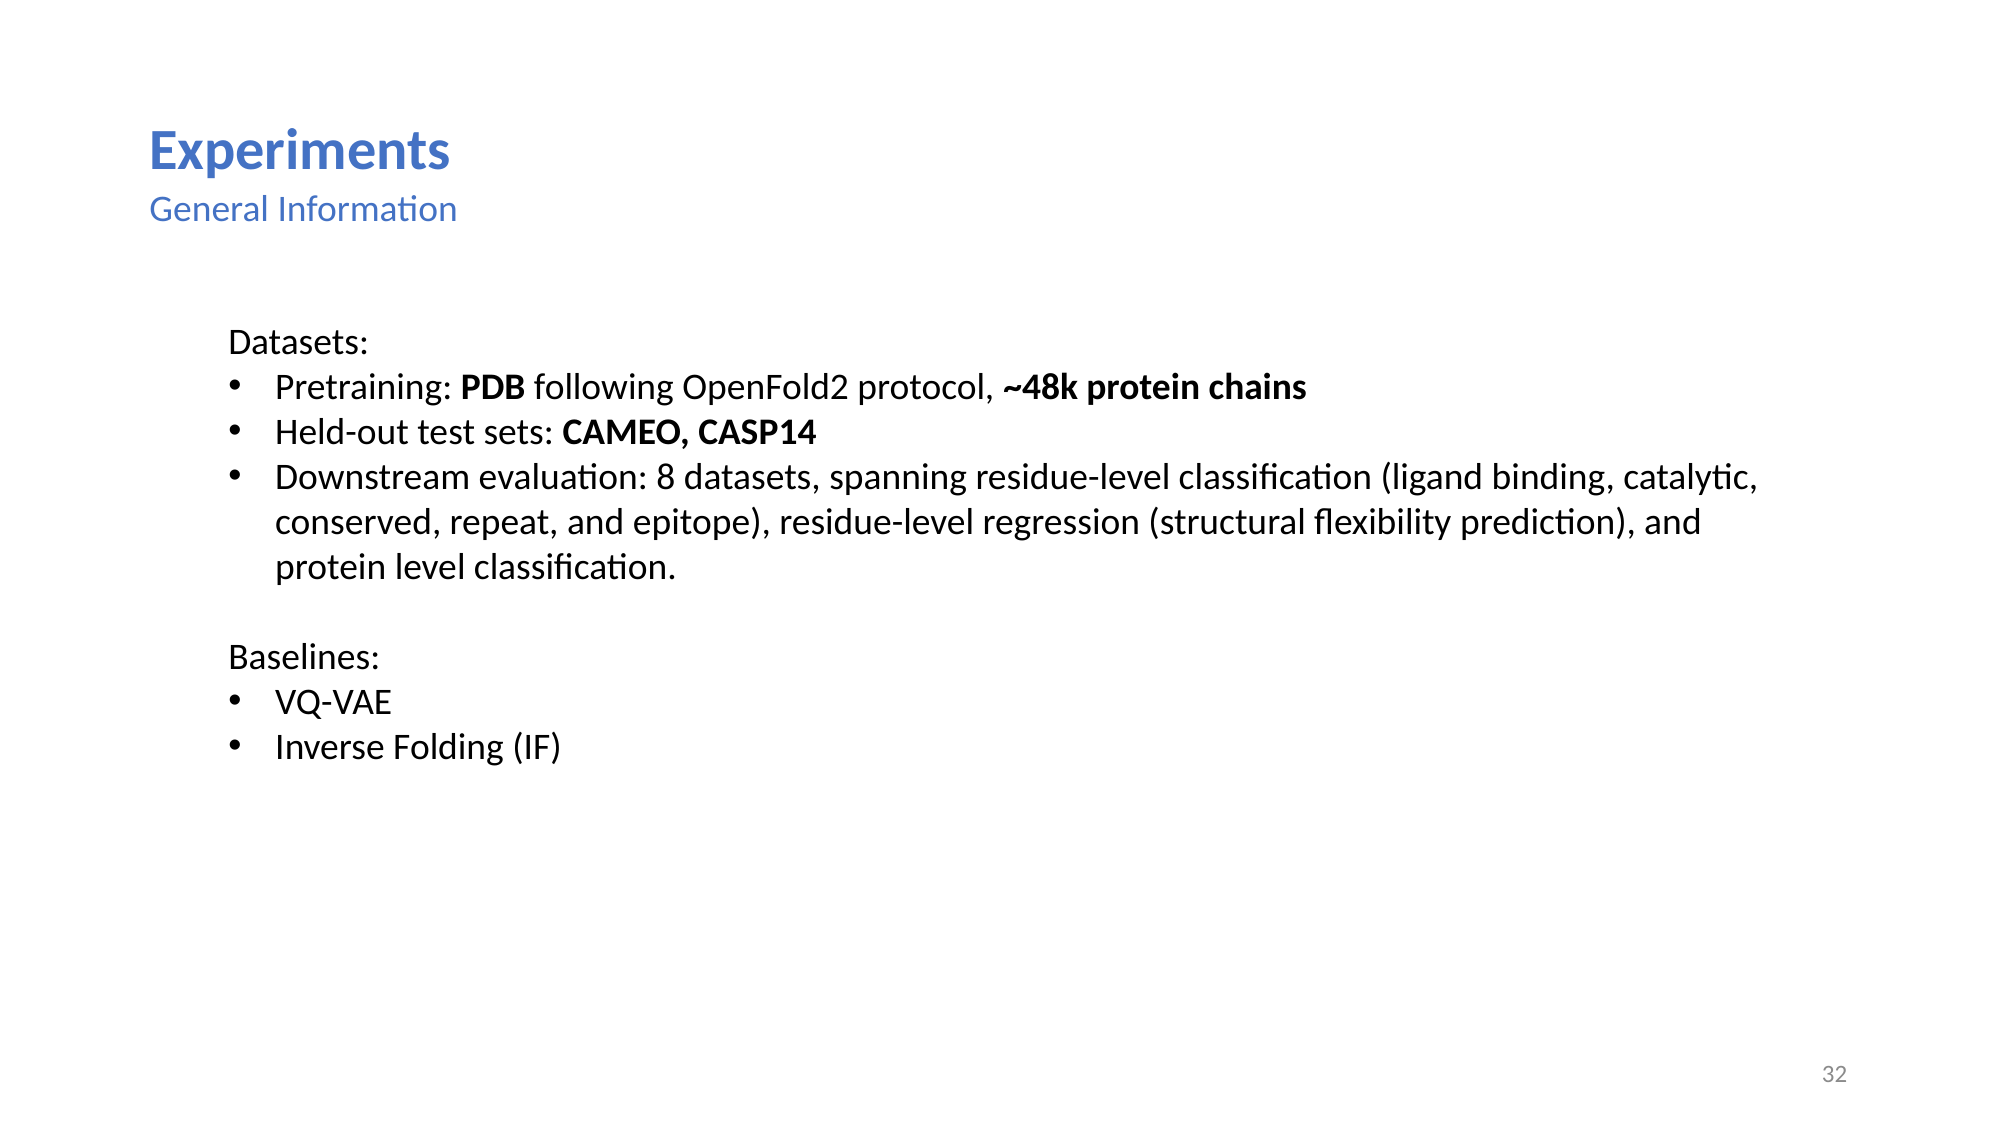

Experiments
General Information
Datasets:
Pretraining: PDB following OpenFold2 protocol, ~48k protein chains
Held-out test sets: CAMEO, CASP14
Downstream evaluation: 8 datasets, spanning residue-level classification (ligand binding, catalytic, conserved, repeat, and epitope), residue-level regression (structural flexibility prediction), and protein level classification.

Baselines:
VQ-VAE
Inverse Folding (IF)
32